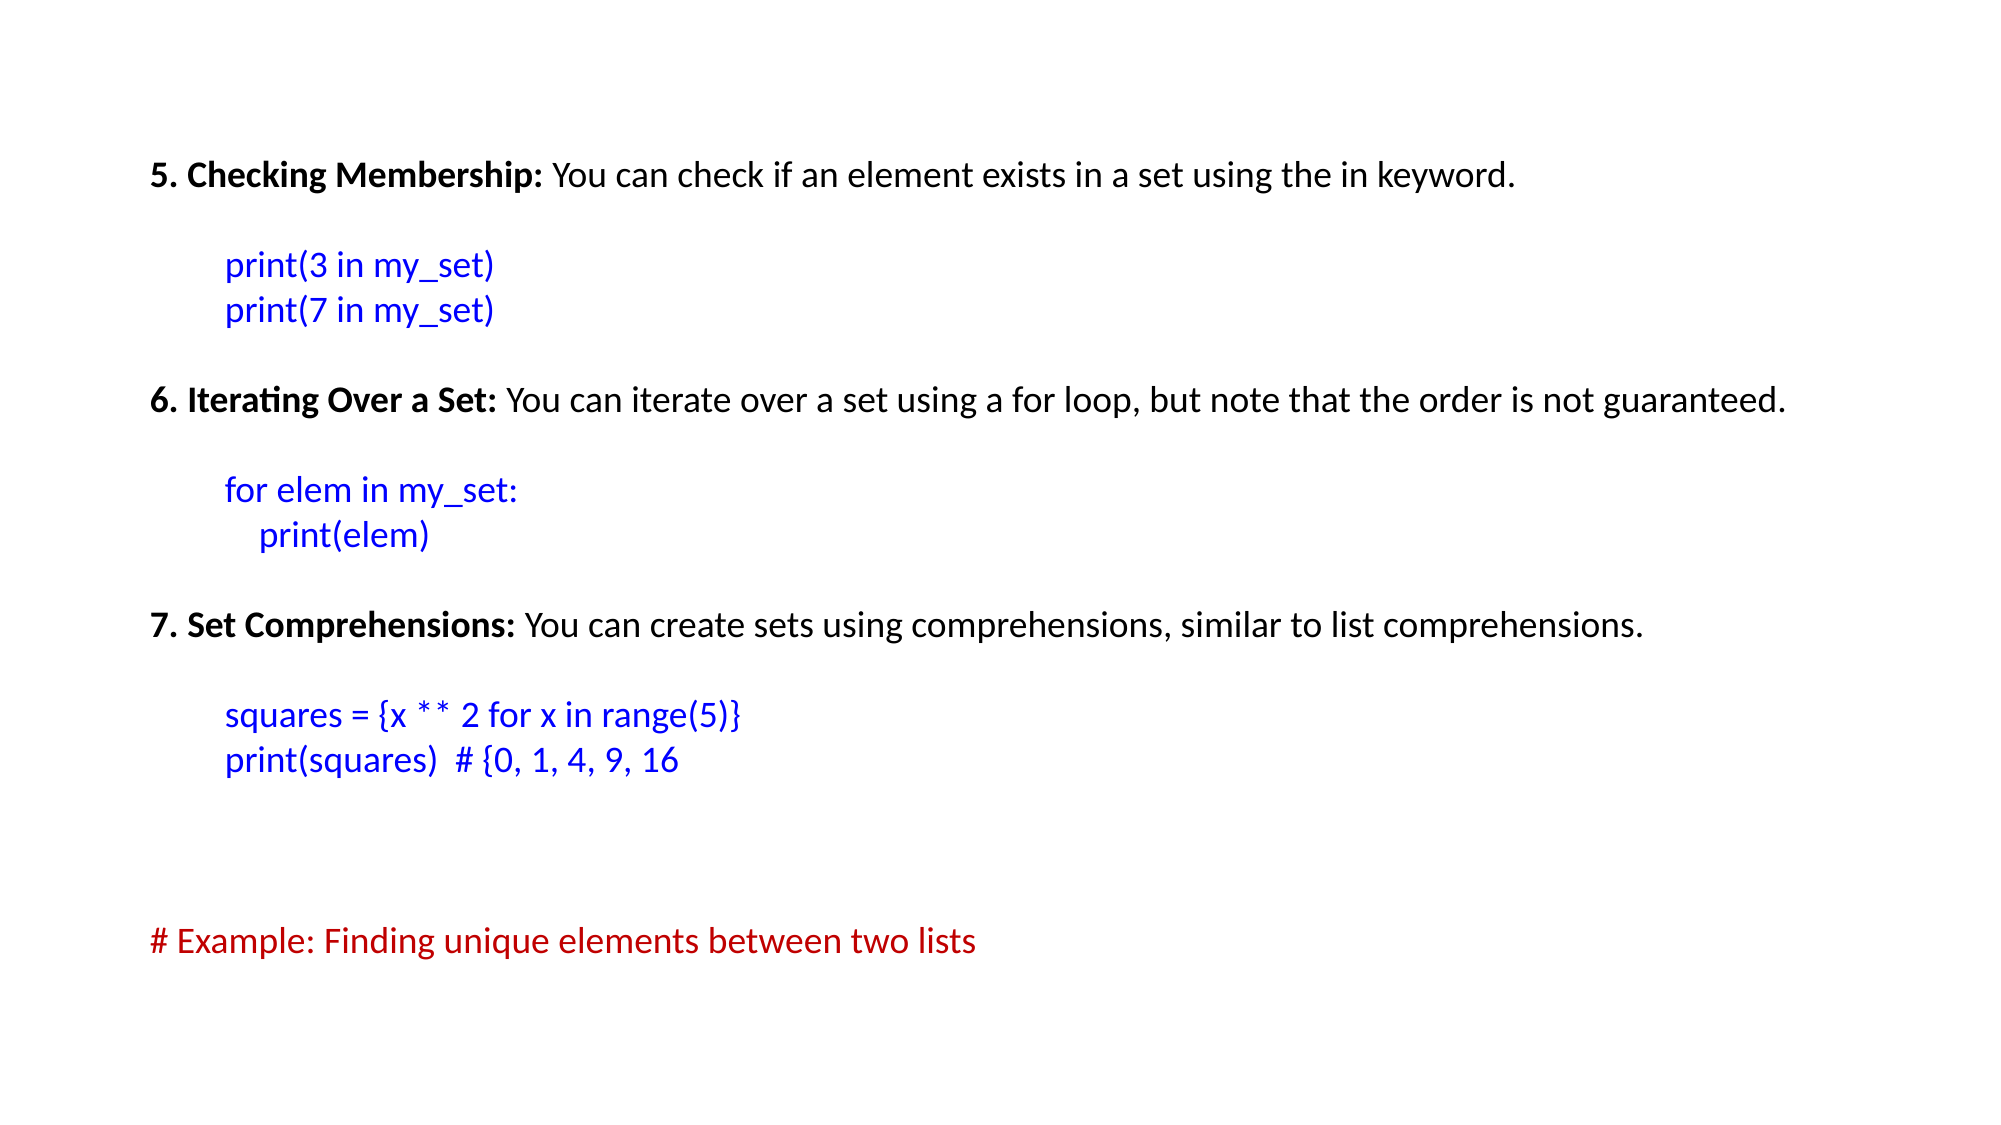

5. Checking Membership: You can check if an element exists in a set using the in keyword.

print(3 in my_set)
print(7 in my_set)

6. Iterating Over a Set: You can iterate over a set using a for loop, but note that the order is not guaranteed.

for elem in my_set:
    print(elem)

7. Set Comprehensions: You can create sets using comprehensions, similar to list comprehensions.

squares = {x ** 2 for x in range(5)}
print(squares)  # {0, 1, 4, 9, 16
# Example: Finding unique elements between two lists